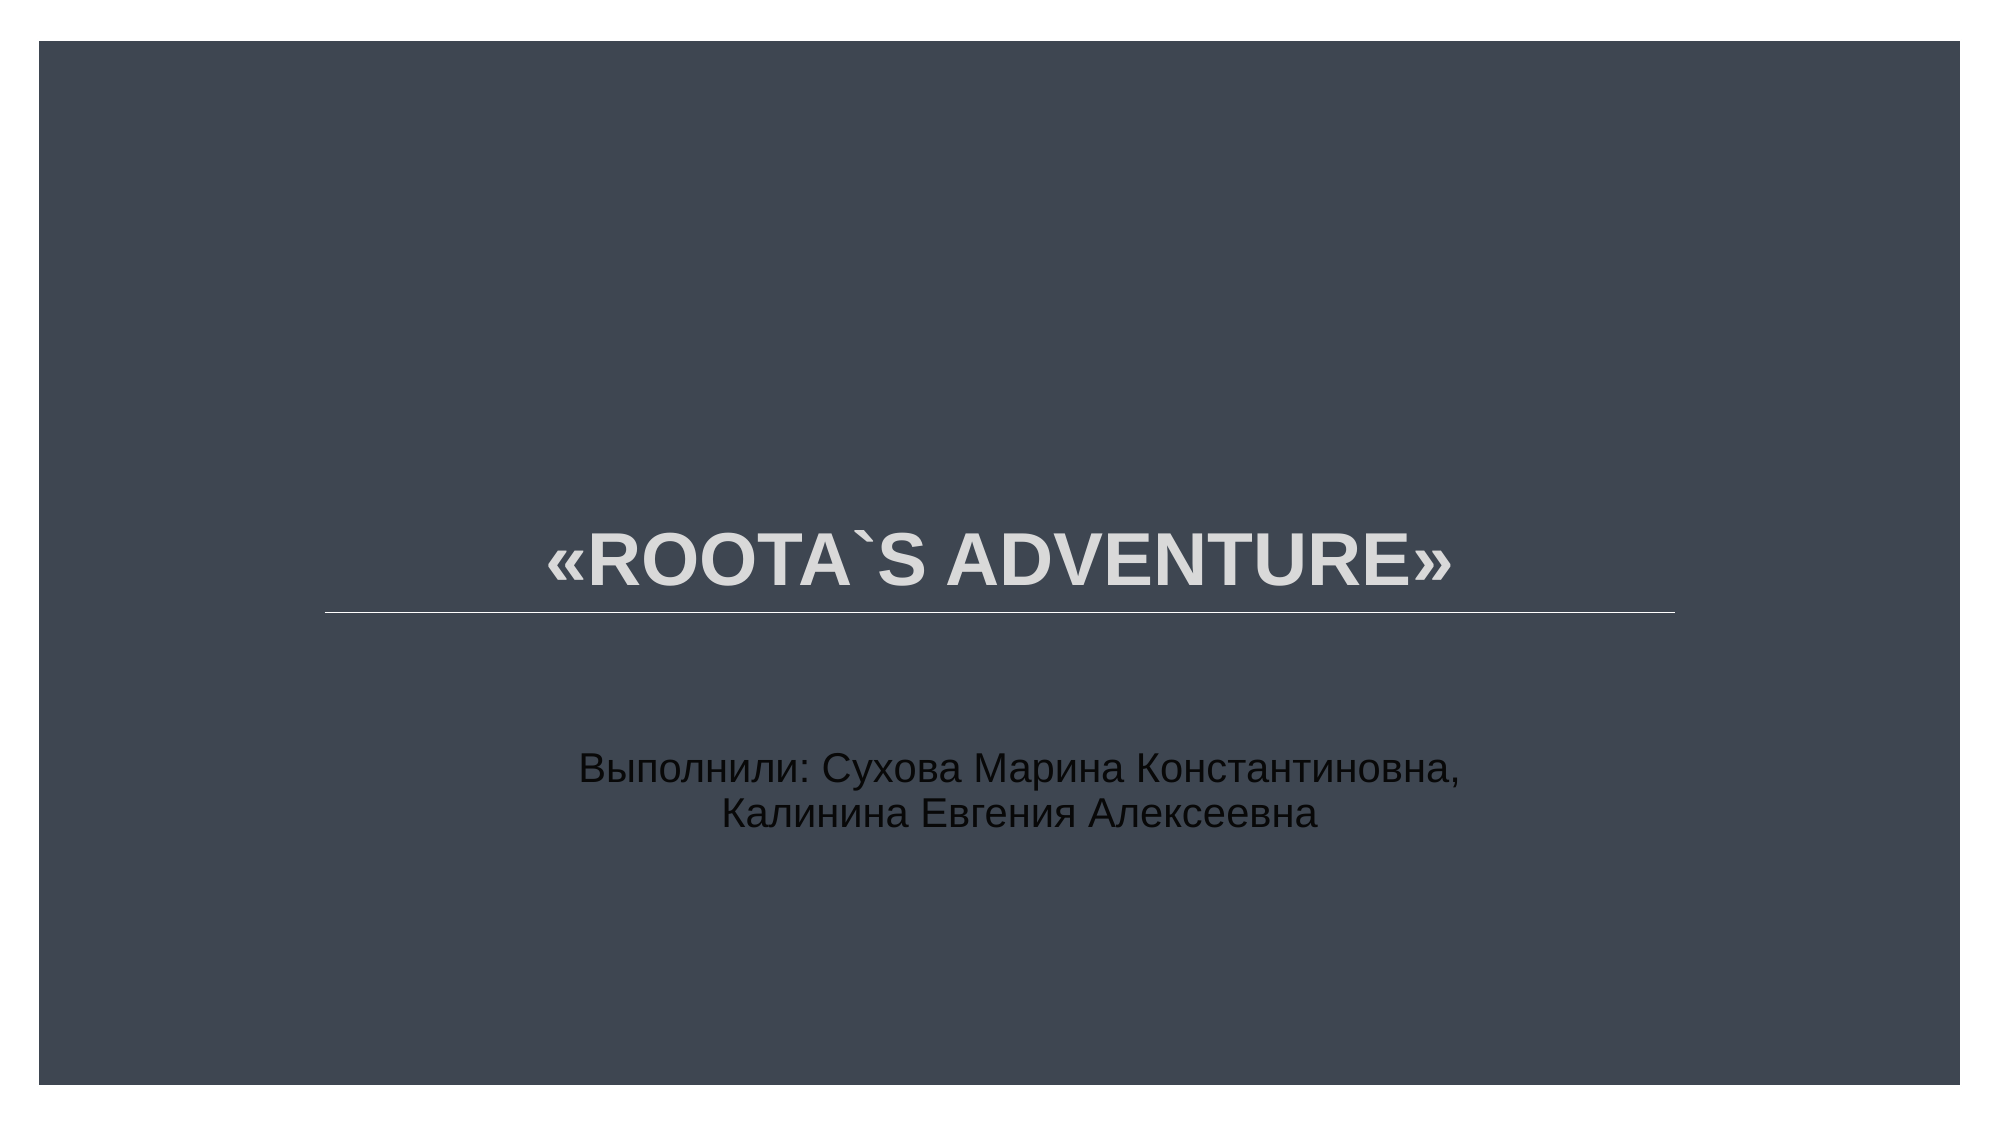

# «ROOTA`S ADVENTURE»
Выполнили: Сухова Марина Константиновна, Калинина Евгения Алексеевна